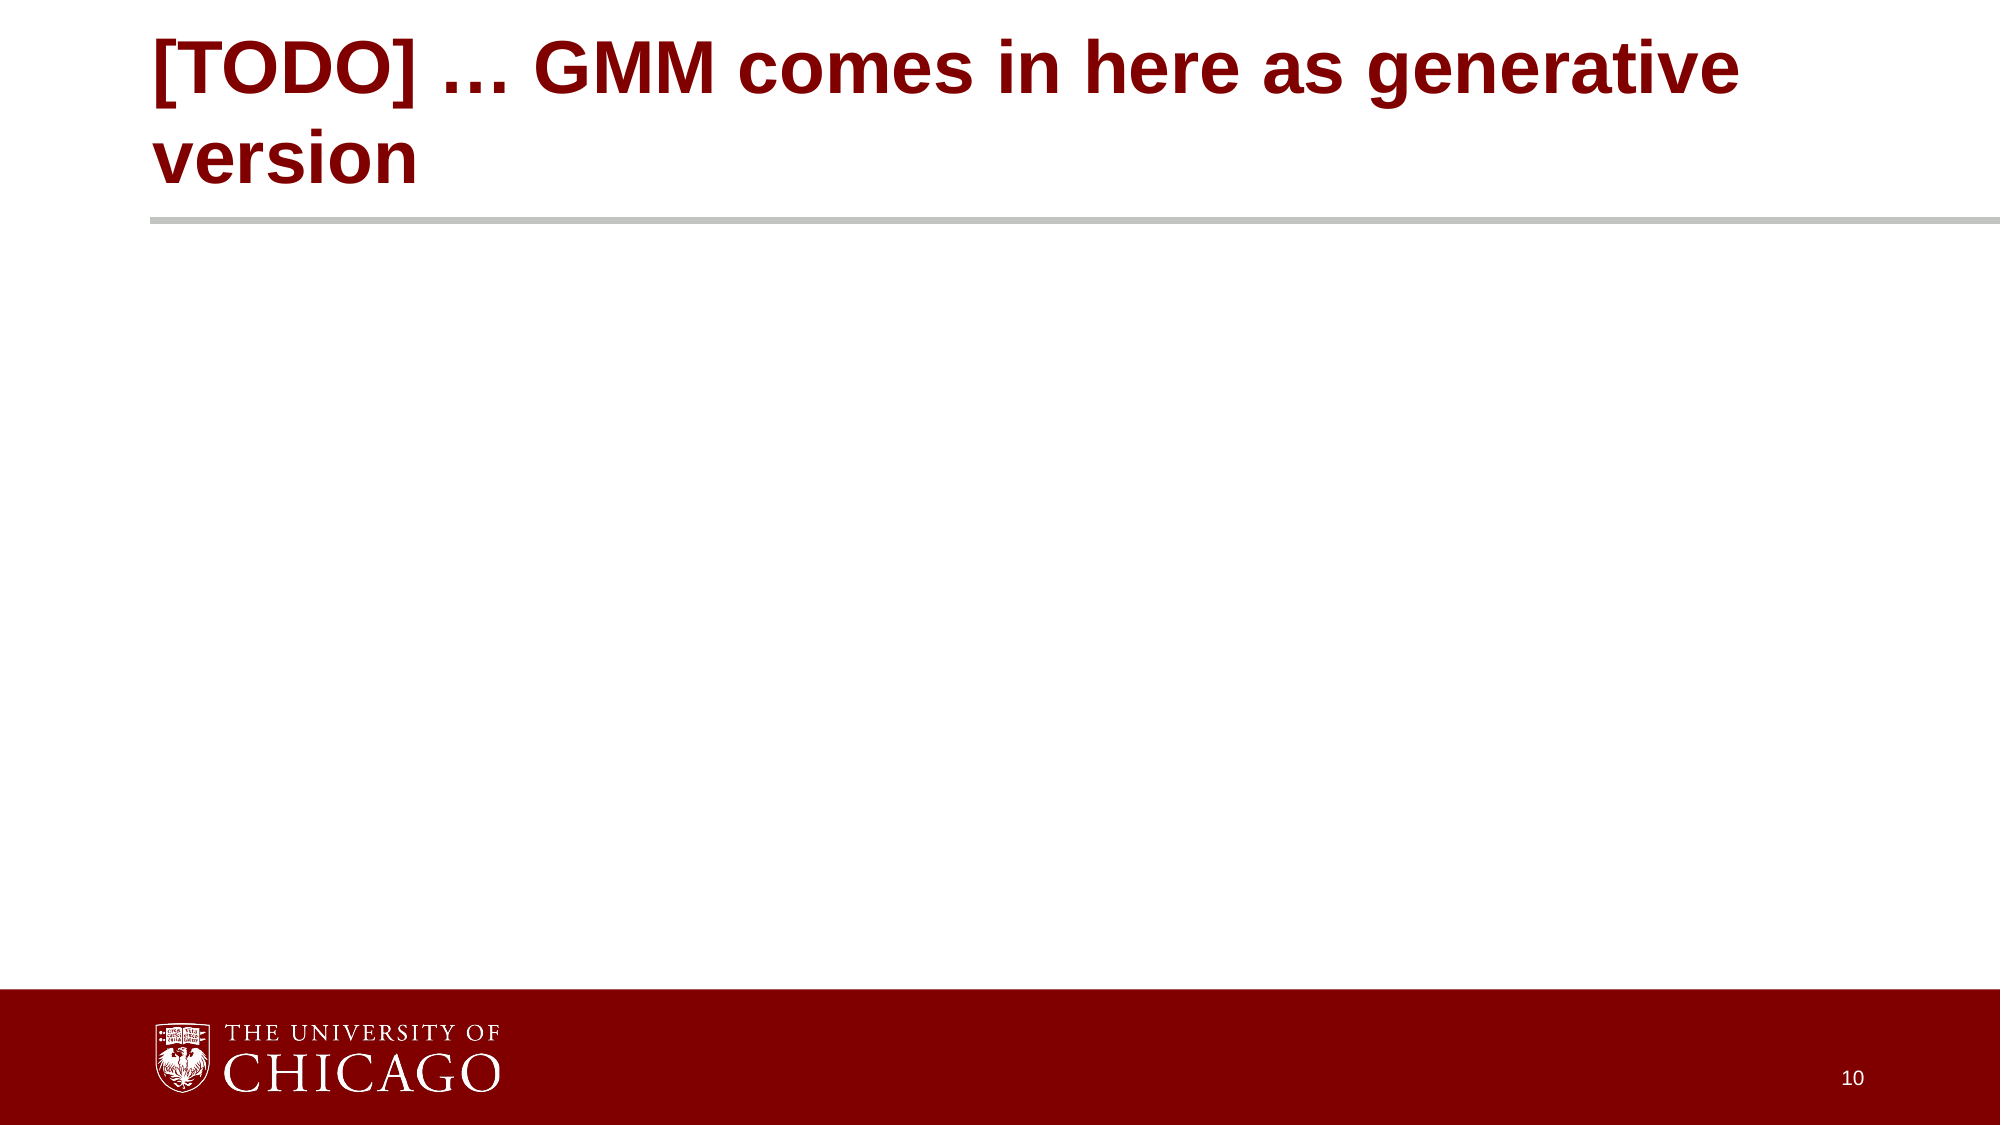

# [TODO] … GMM comes in here as generative version

10